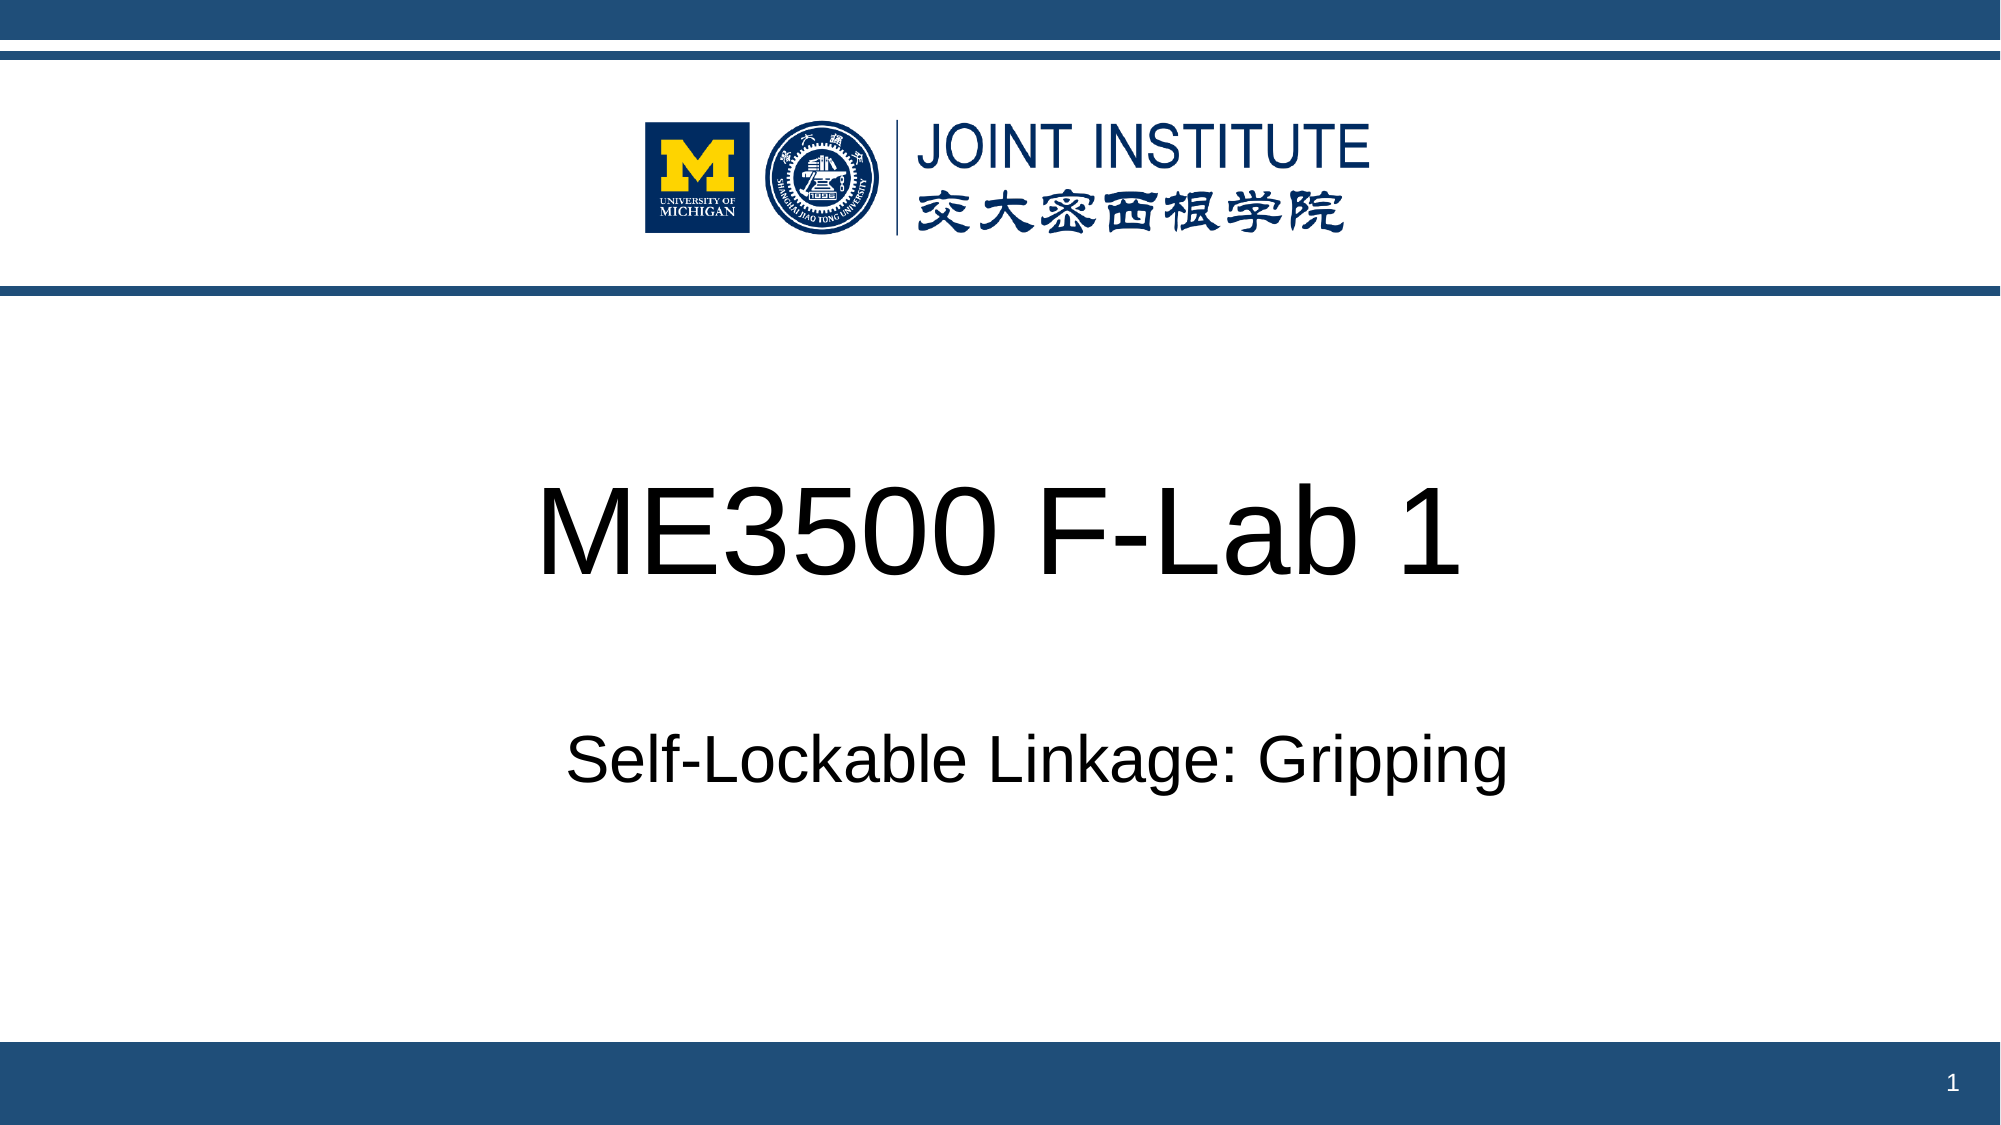

# ME3500 F-Lab 1
Self-Lockable Linkage: Gripping
1